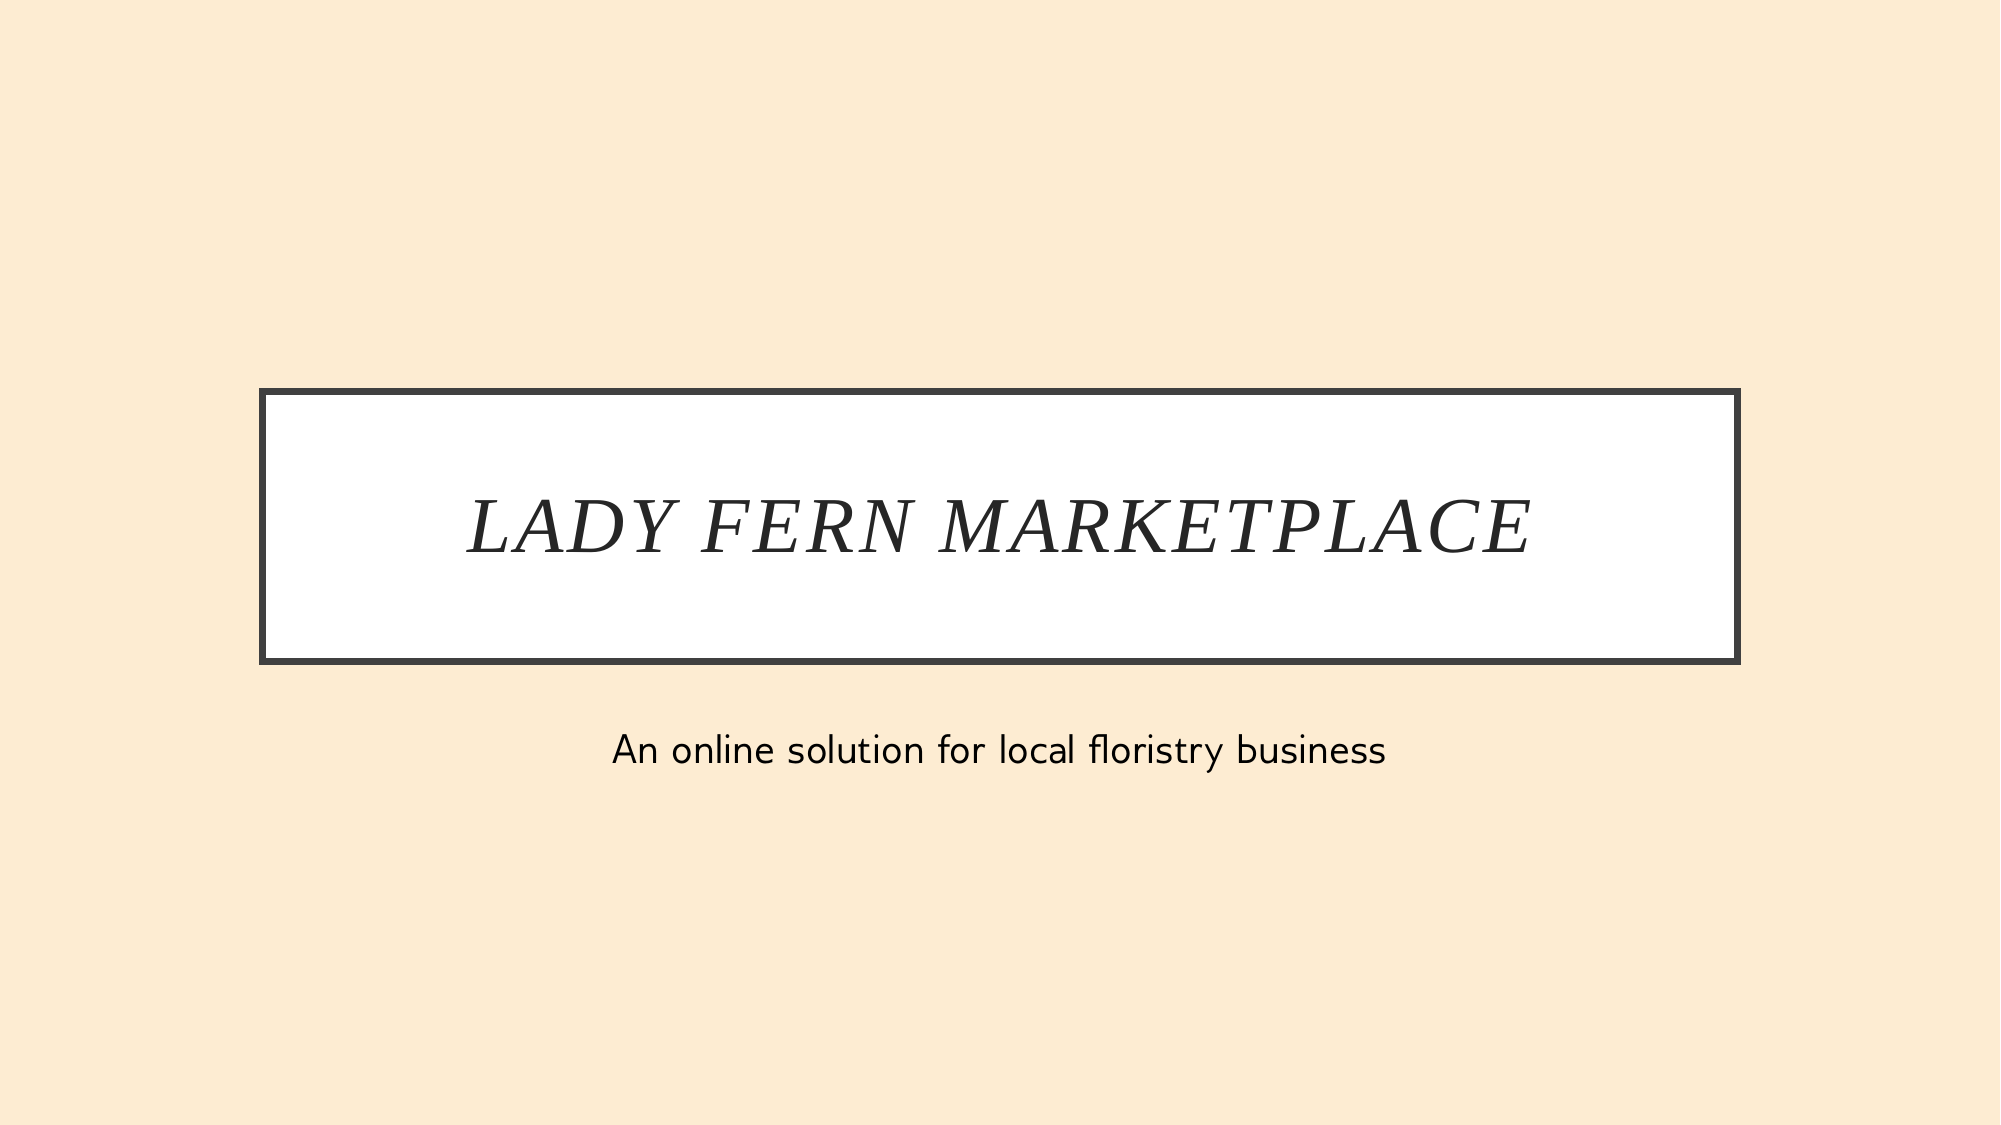

# Lady Fern Marketplace
An online solution for local floristry business